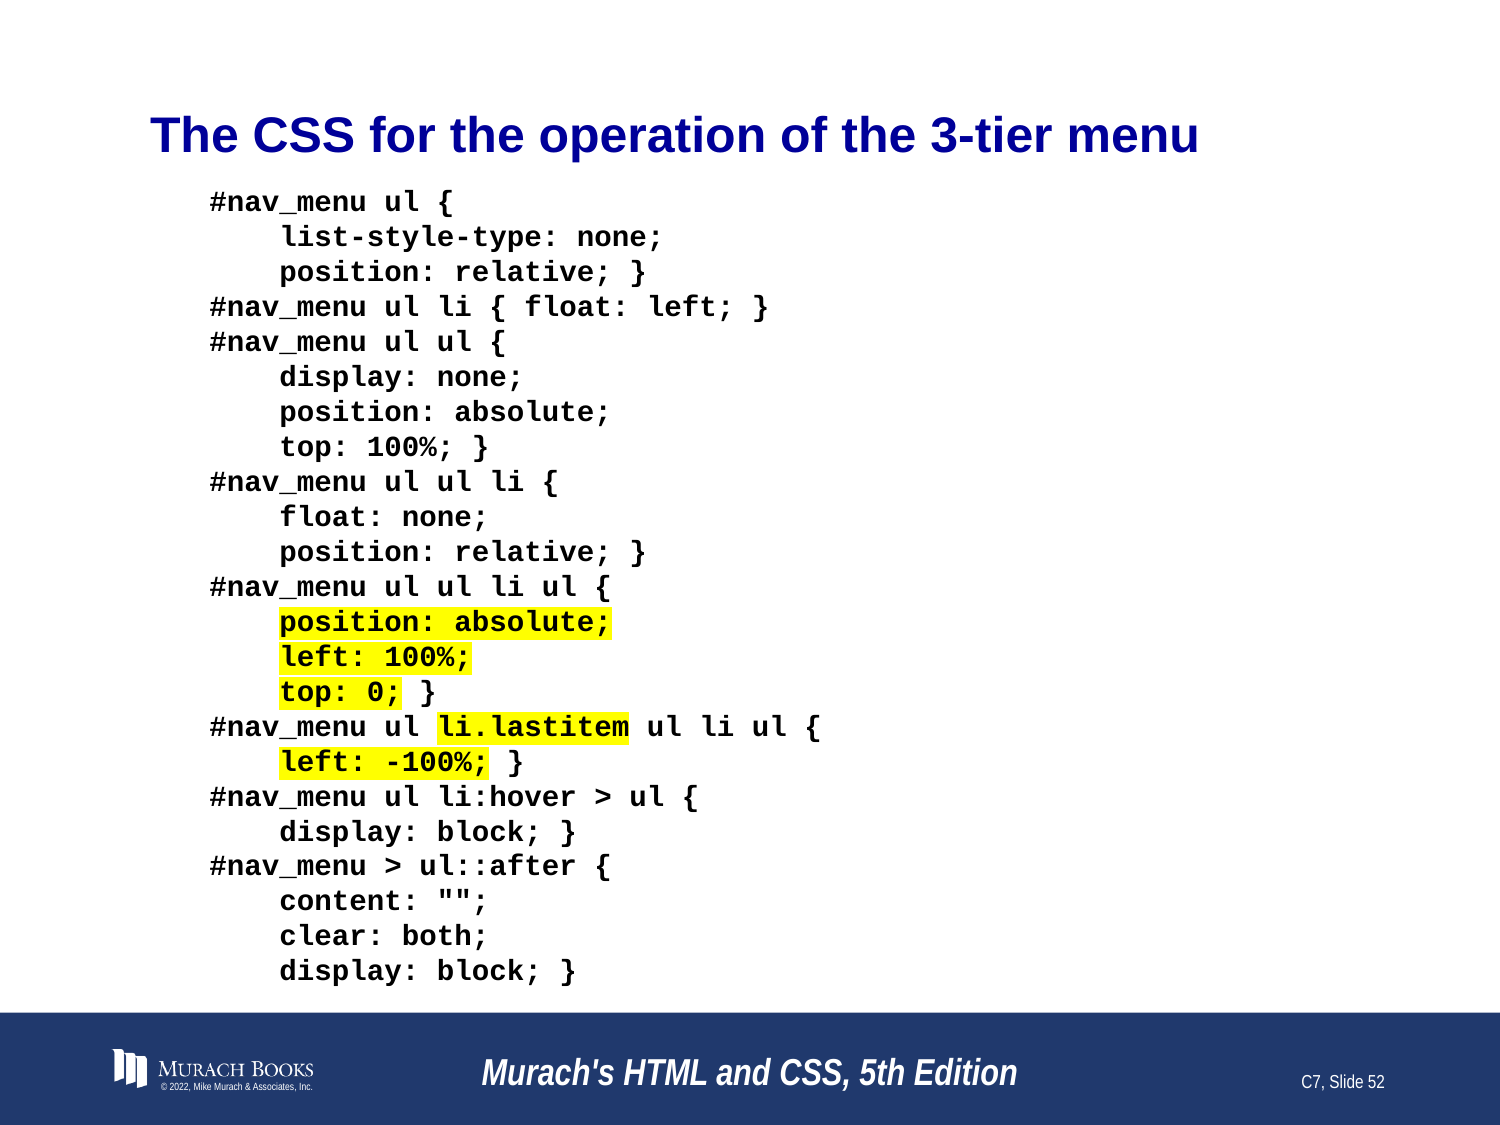

# The CSS for the operation of the 3-tier menu
#nav_menu ul {
    list-style-type: none;
    position: relative; }
#nav_menu ul li { float: left; }
#nav_menu ul ul {
    display: none;
    position: absolute;
    top: 100%; }
#nav_menu ul ul li {
    float: none;
    position: relative; }
#nav_menu ul ul li ul {
    position: absolute;
    left: 100%;
    top: 0; }
#nav_menu ul li.lastitem ul li ul {
    left: -100%; }
#nav_menu ul li:hover > ul {
    display: block; }
#nav_menu > ul::after {
    content: "";
    clear: both;
    display: block; }

© 2022, Mike Murach & Associates, Inc.
Murach's HTML and CSS, 5th Edition

C7, Slide 52